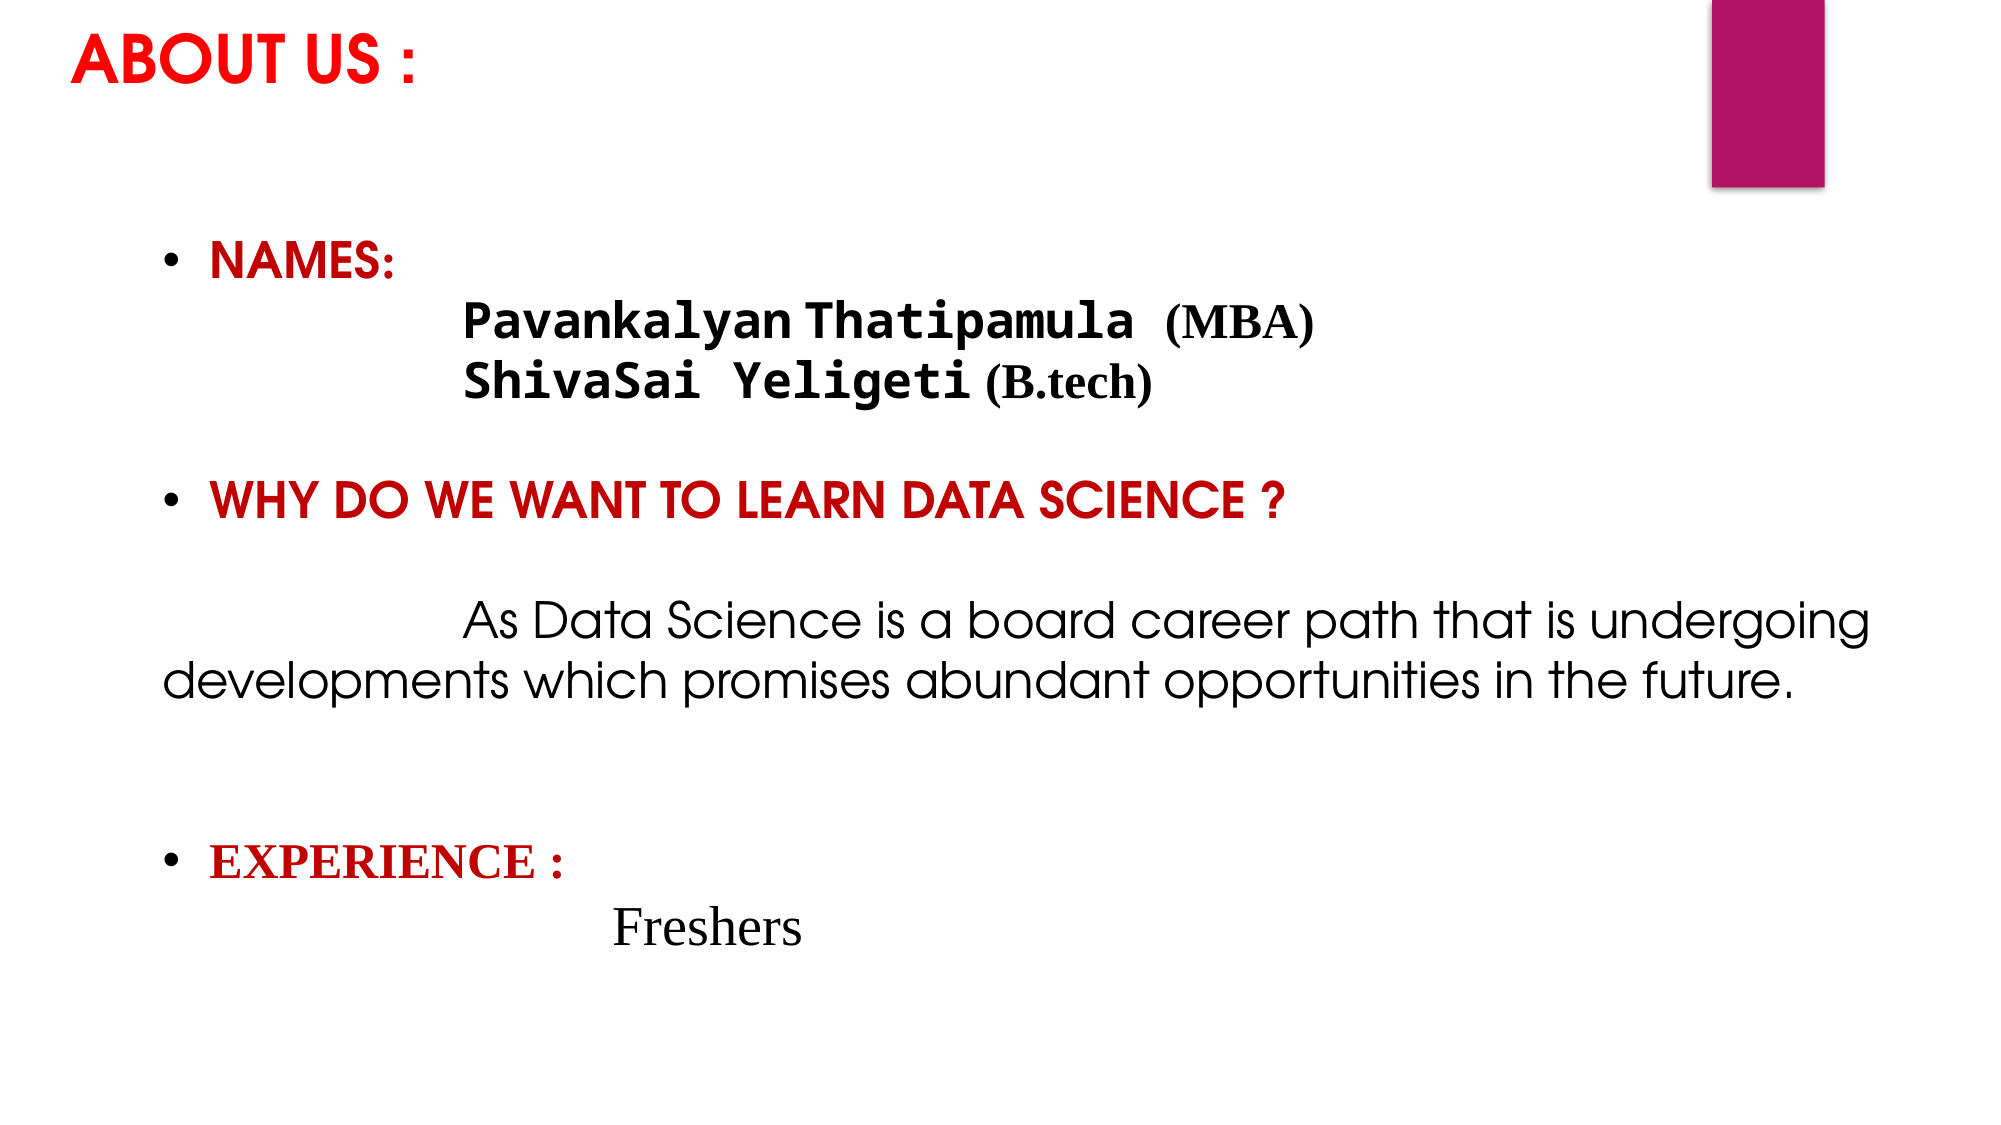

ABOUT US :
NAMES:
		Pavankalyan Thatipamula (MBA)
		ShivaSai Yeligeti (B.tech)

WHY DO WE WANT TO LEARN DATA SCIENCE ?

		As Data Science is a board career path that is undergoing developments which promises abundant opportunities in the future.

EXPERIENCE :
			Freshers